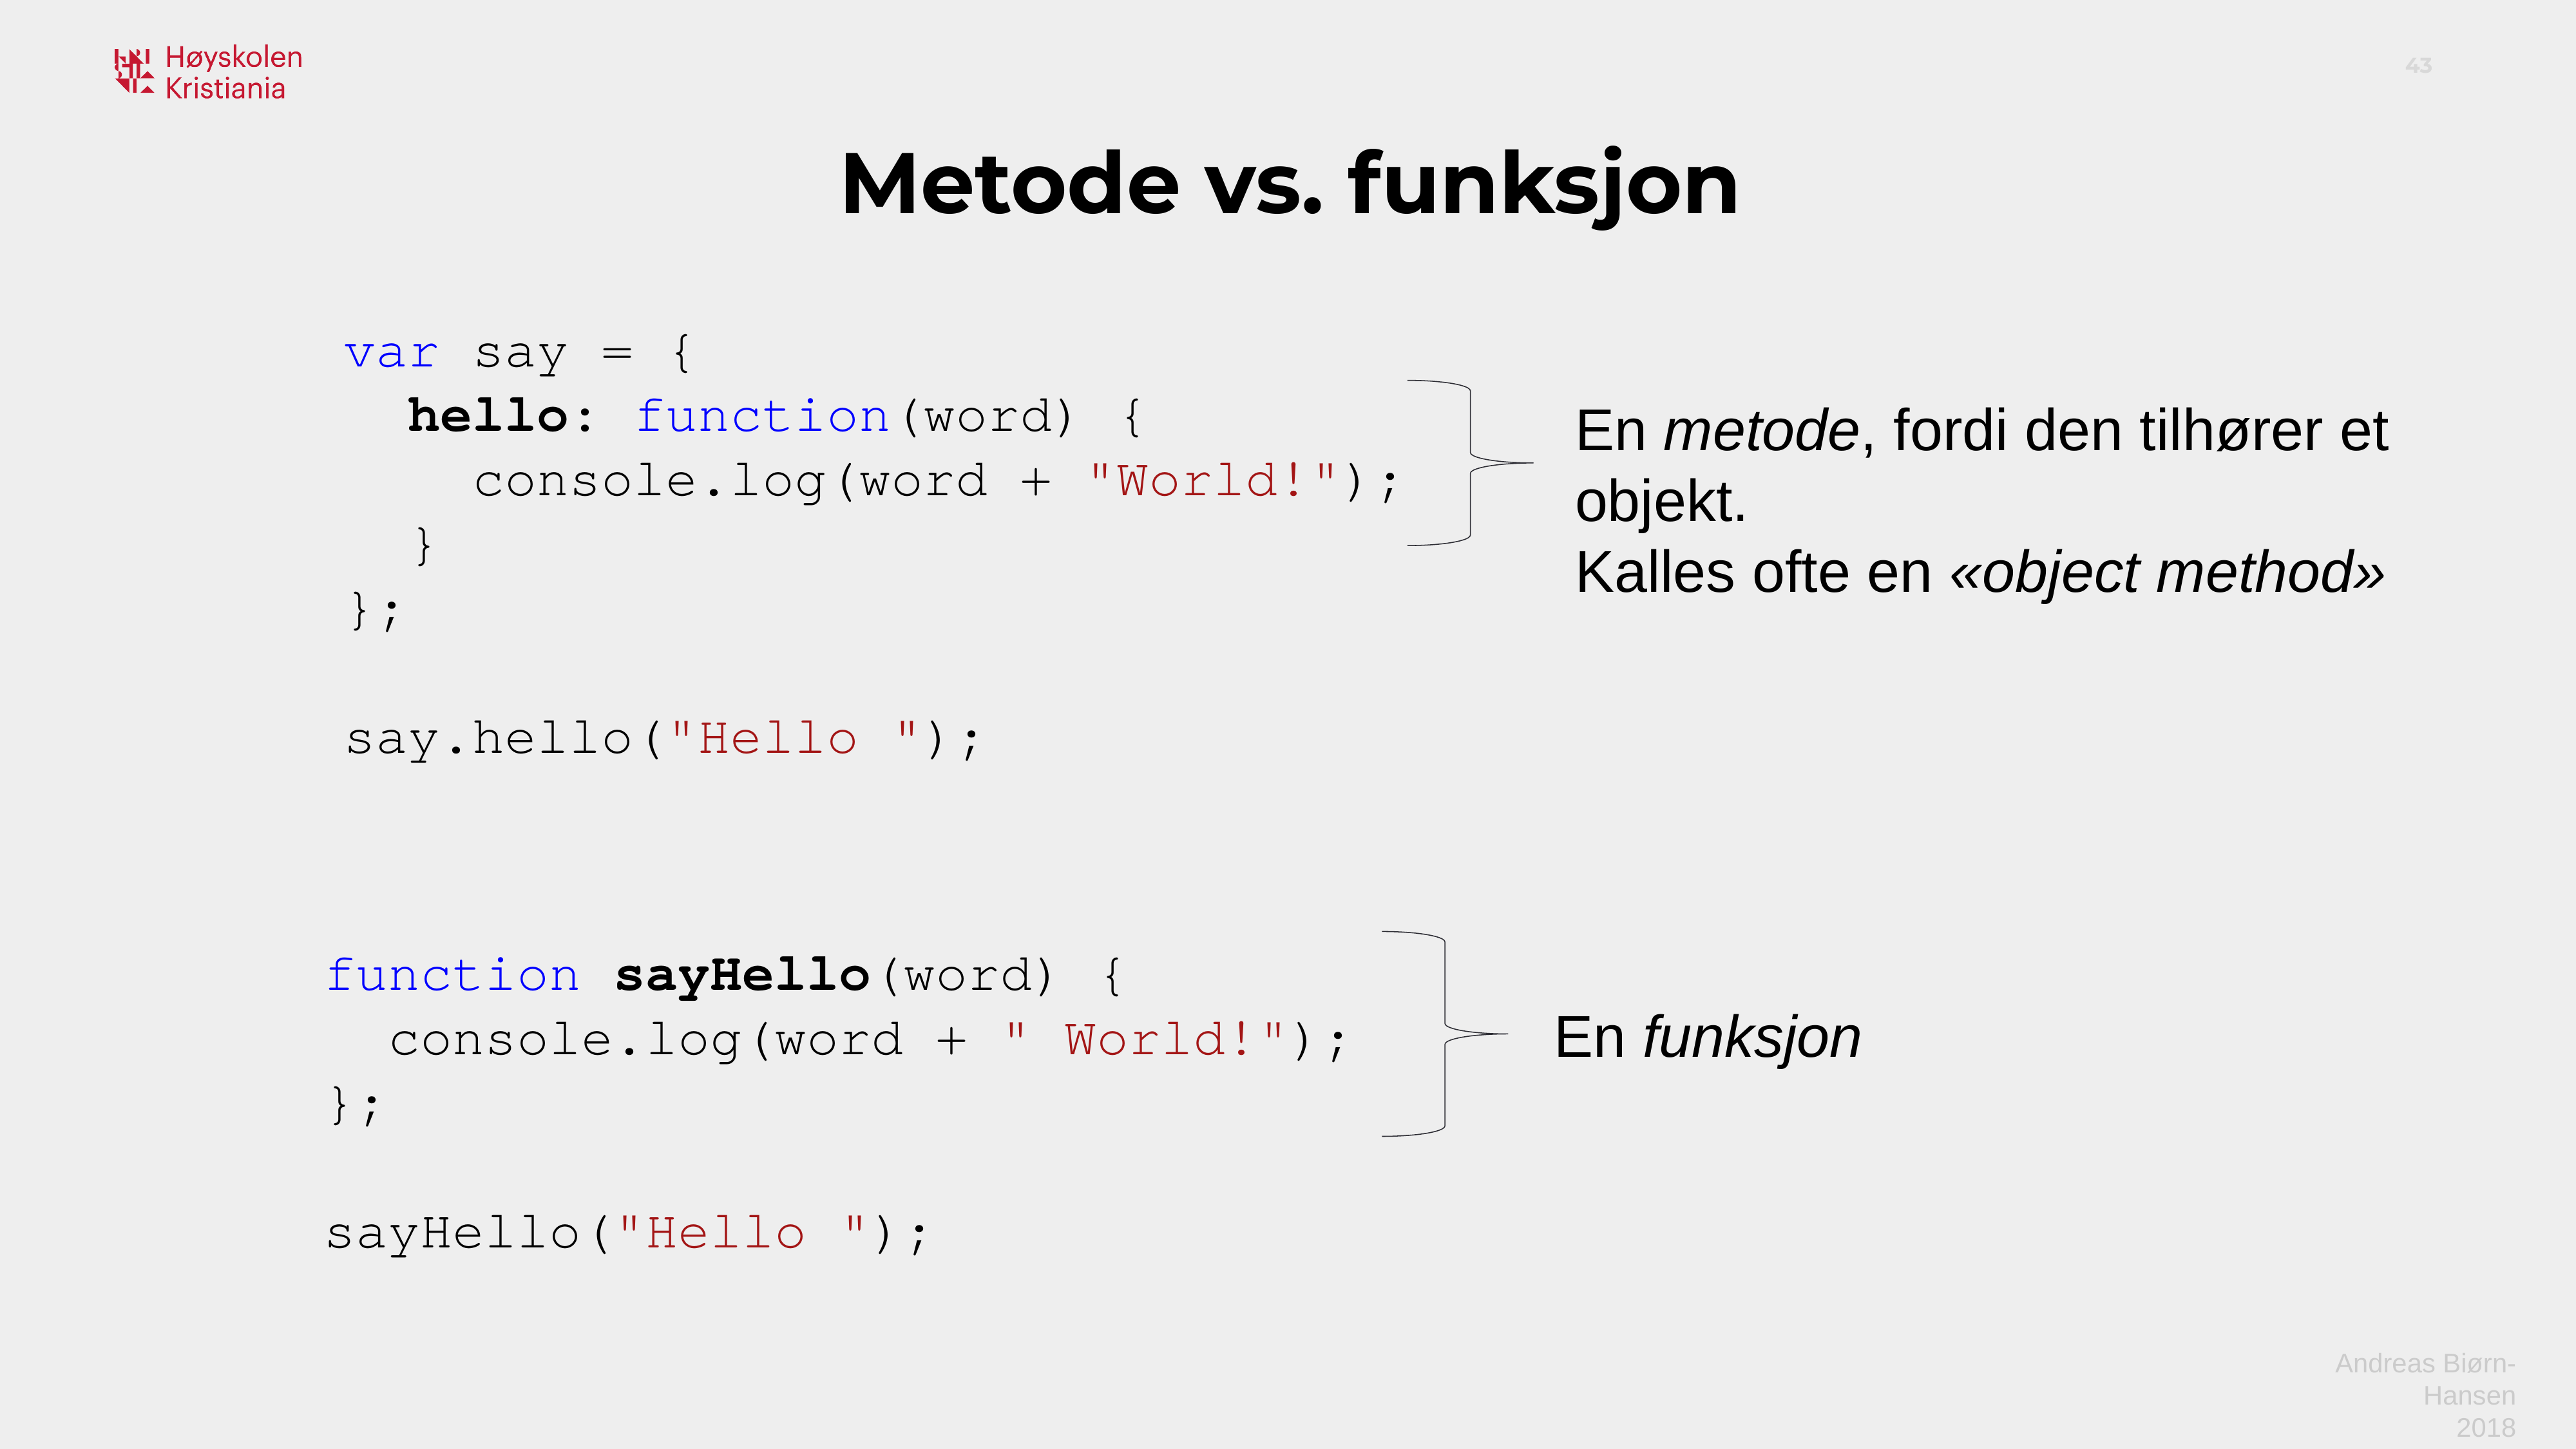

Metode vs. funksjon
var say = {
  hello: function(word) {
    console.log(word + "World!");
  }
};

say.hello("Hello ");

En metode, fordi den tilhører et objekt.
Kalles ofte en «object method»
function sayHello(word) {
  console.log(word + " World!");
};

sayHello("Hello ");

En funksjon